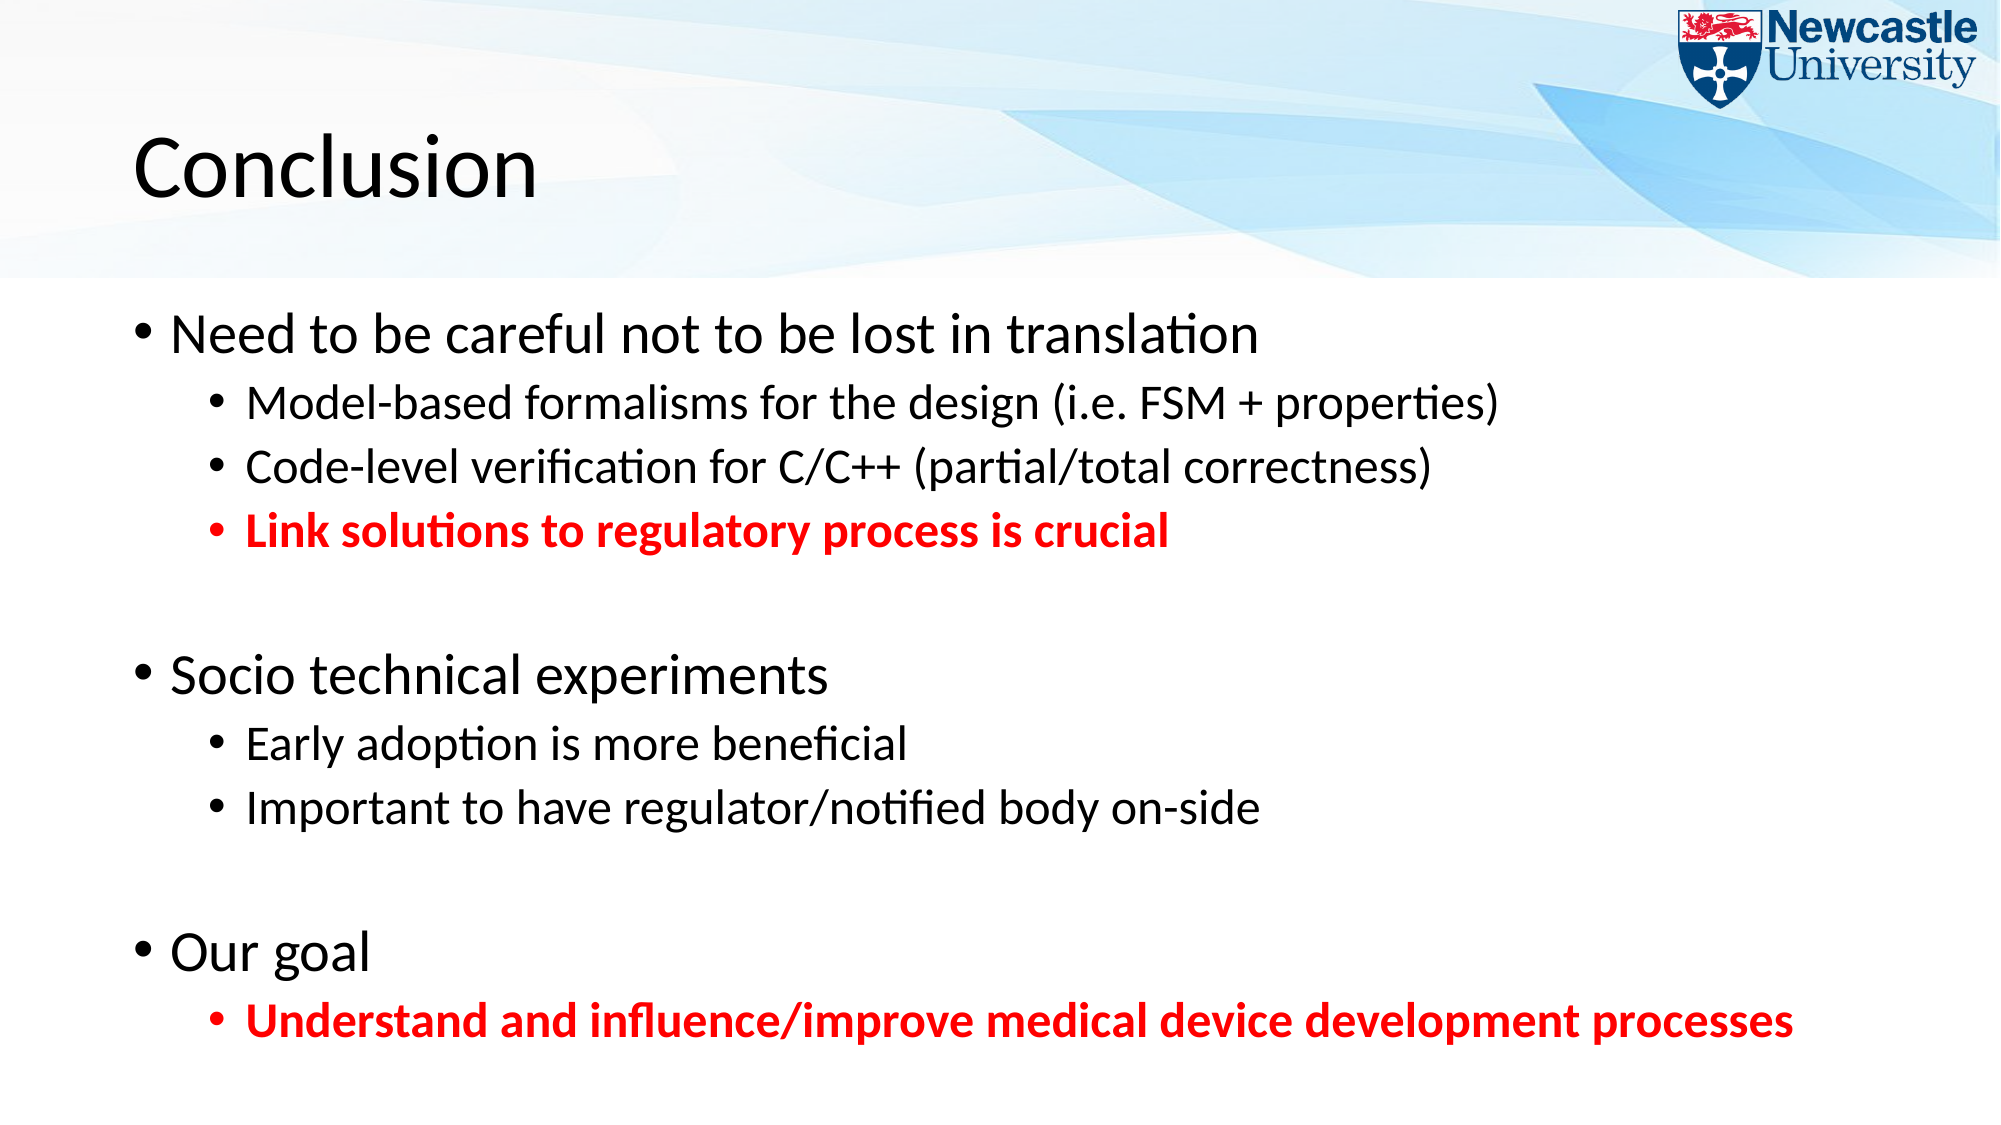

# Conclusion
Need to be careful not to be lost in translation
Model-based formalisms for the design (i.e. FSM + properties)
Code-level verification for C/C++ (partial/total correctness)
Link solutions to regulatory process is crucial

Socio technical experiments
Early adoption is more beneficial
Important to have regulator/notified body on-side

Our goal
Understand and influence/improve medical device development processes